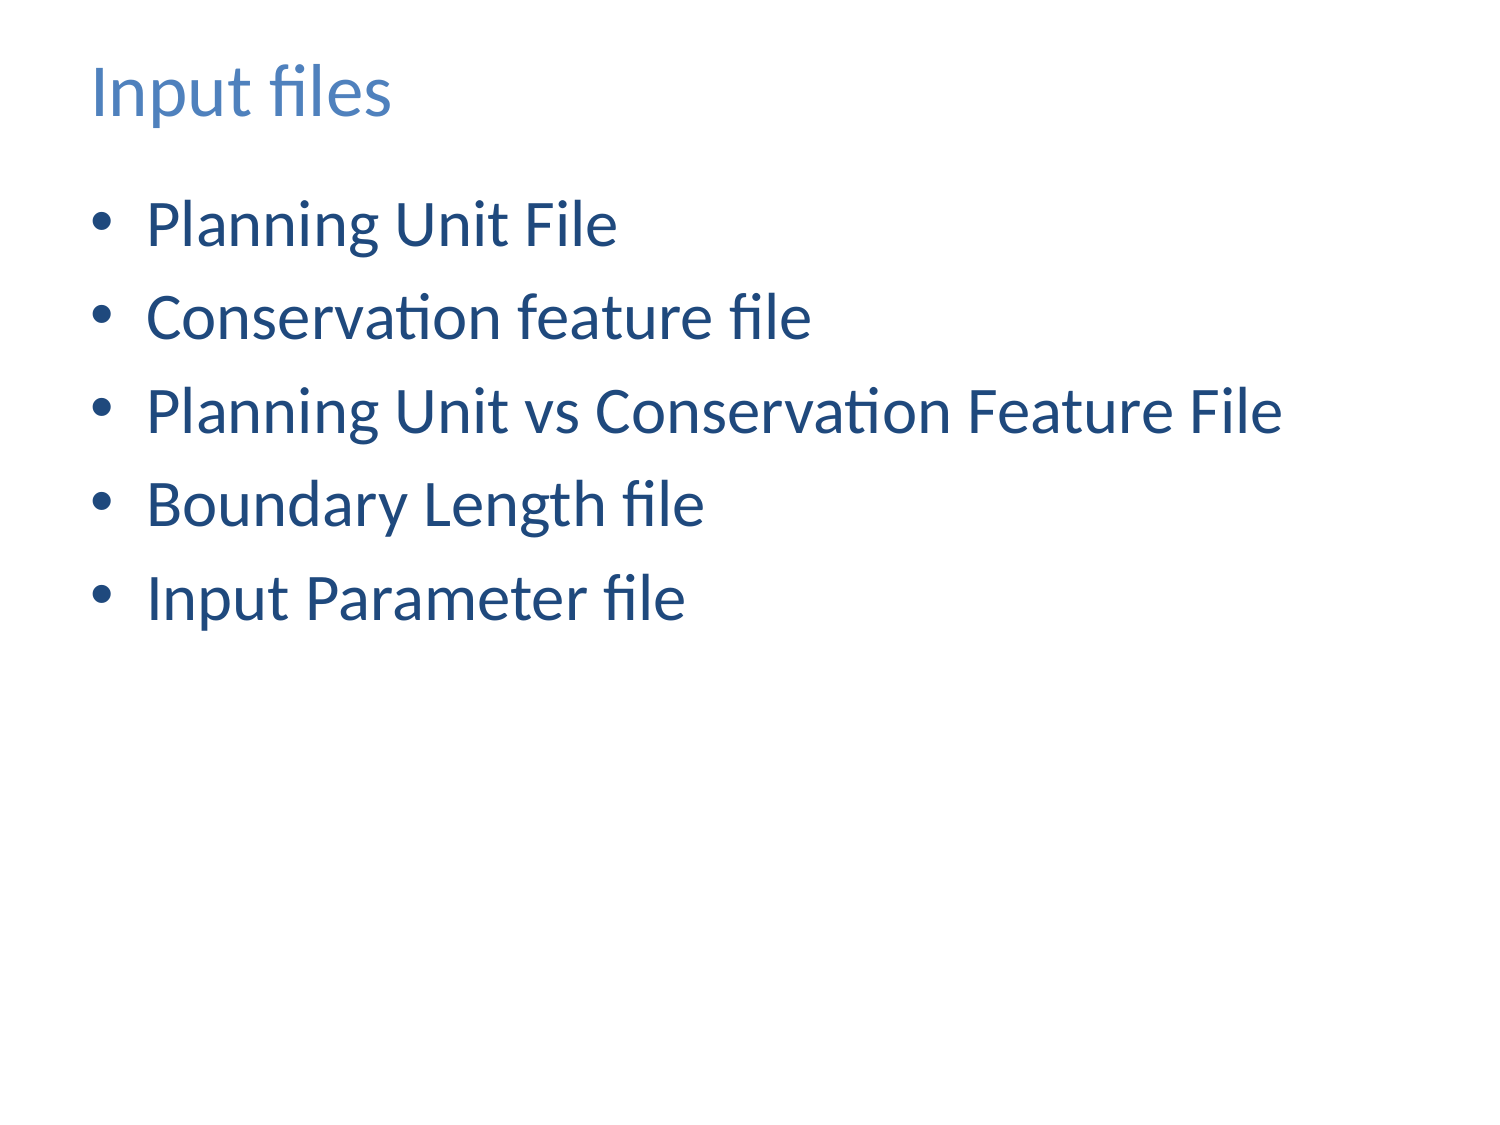

# Input files
Planning Unit File
Conservation feature file
Planning Unit vs Conservation Feature File
Boundary Length file
Input Parameter file